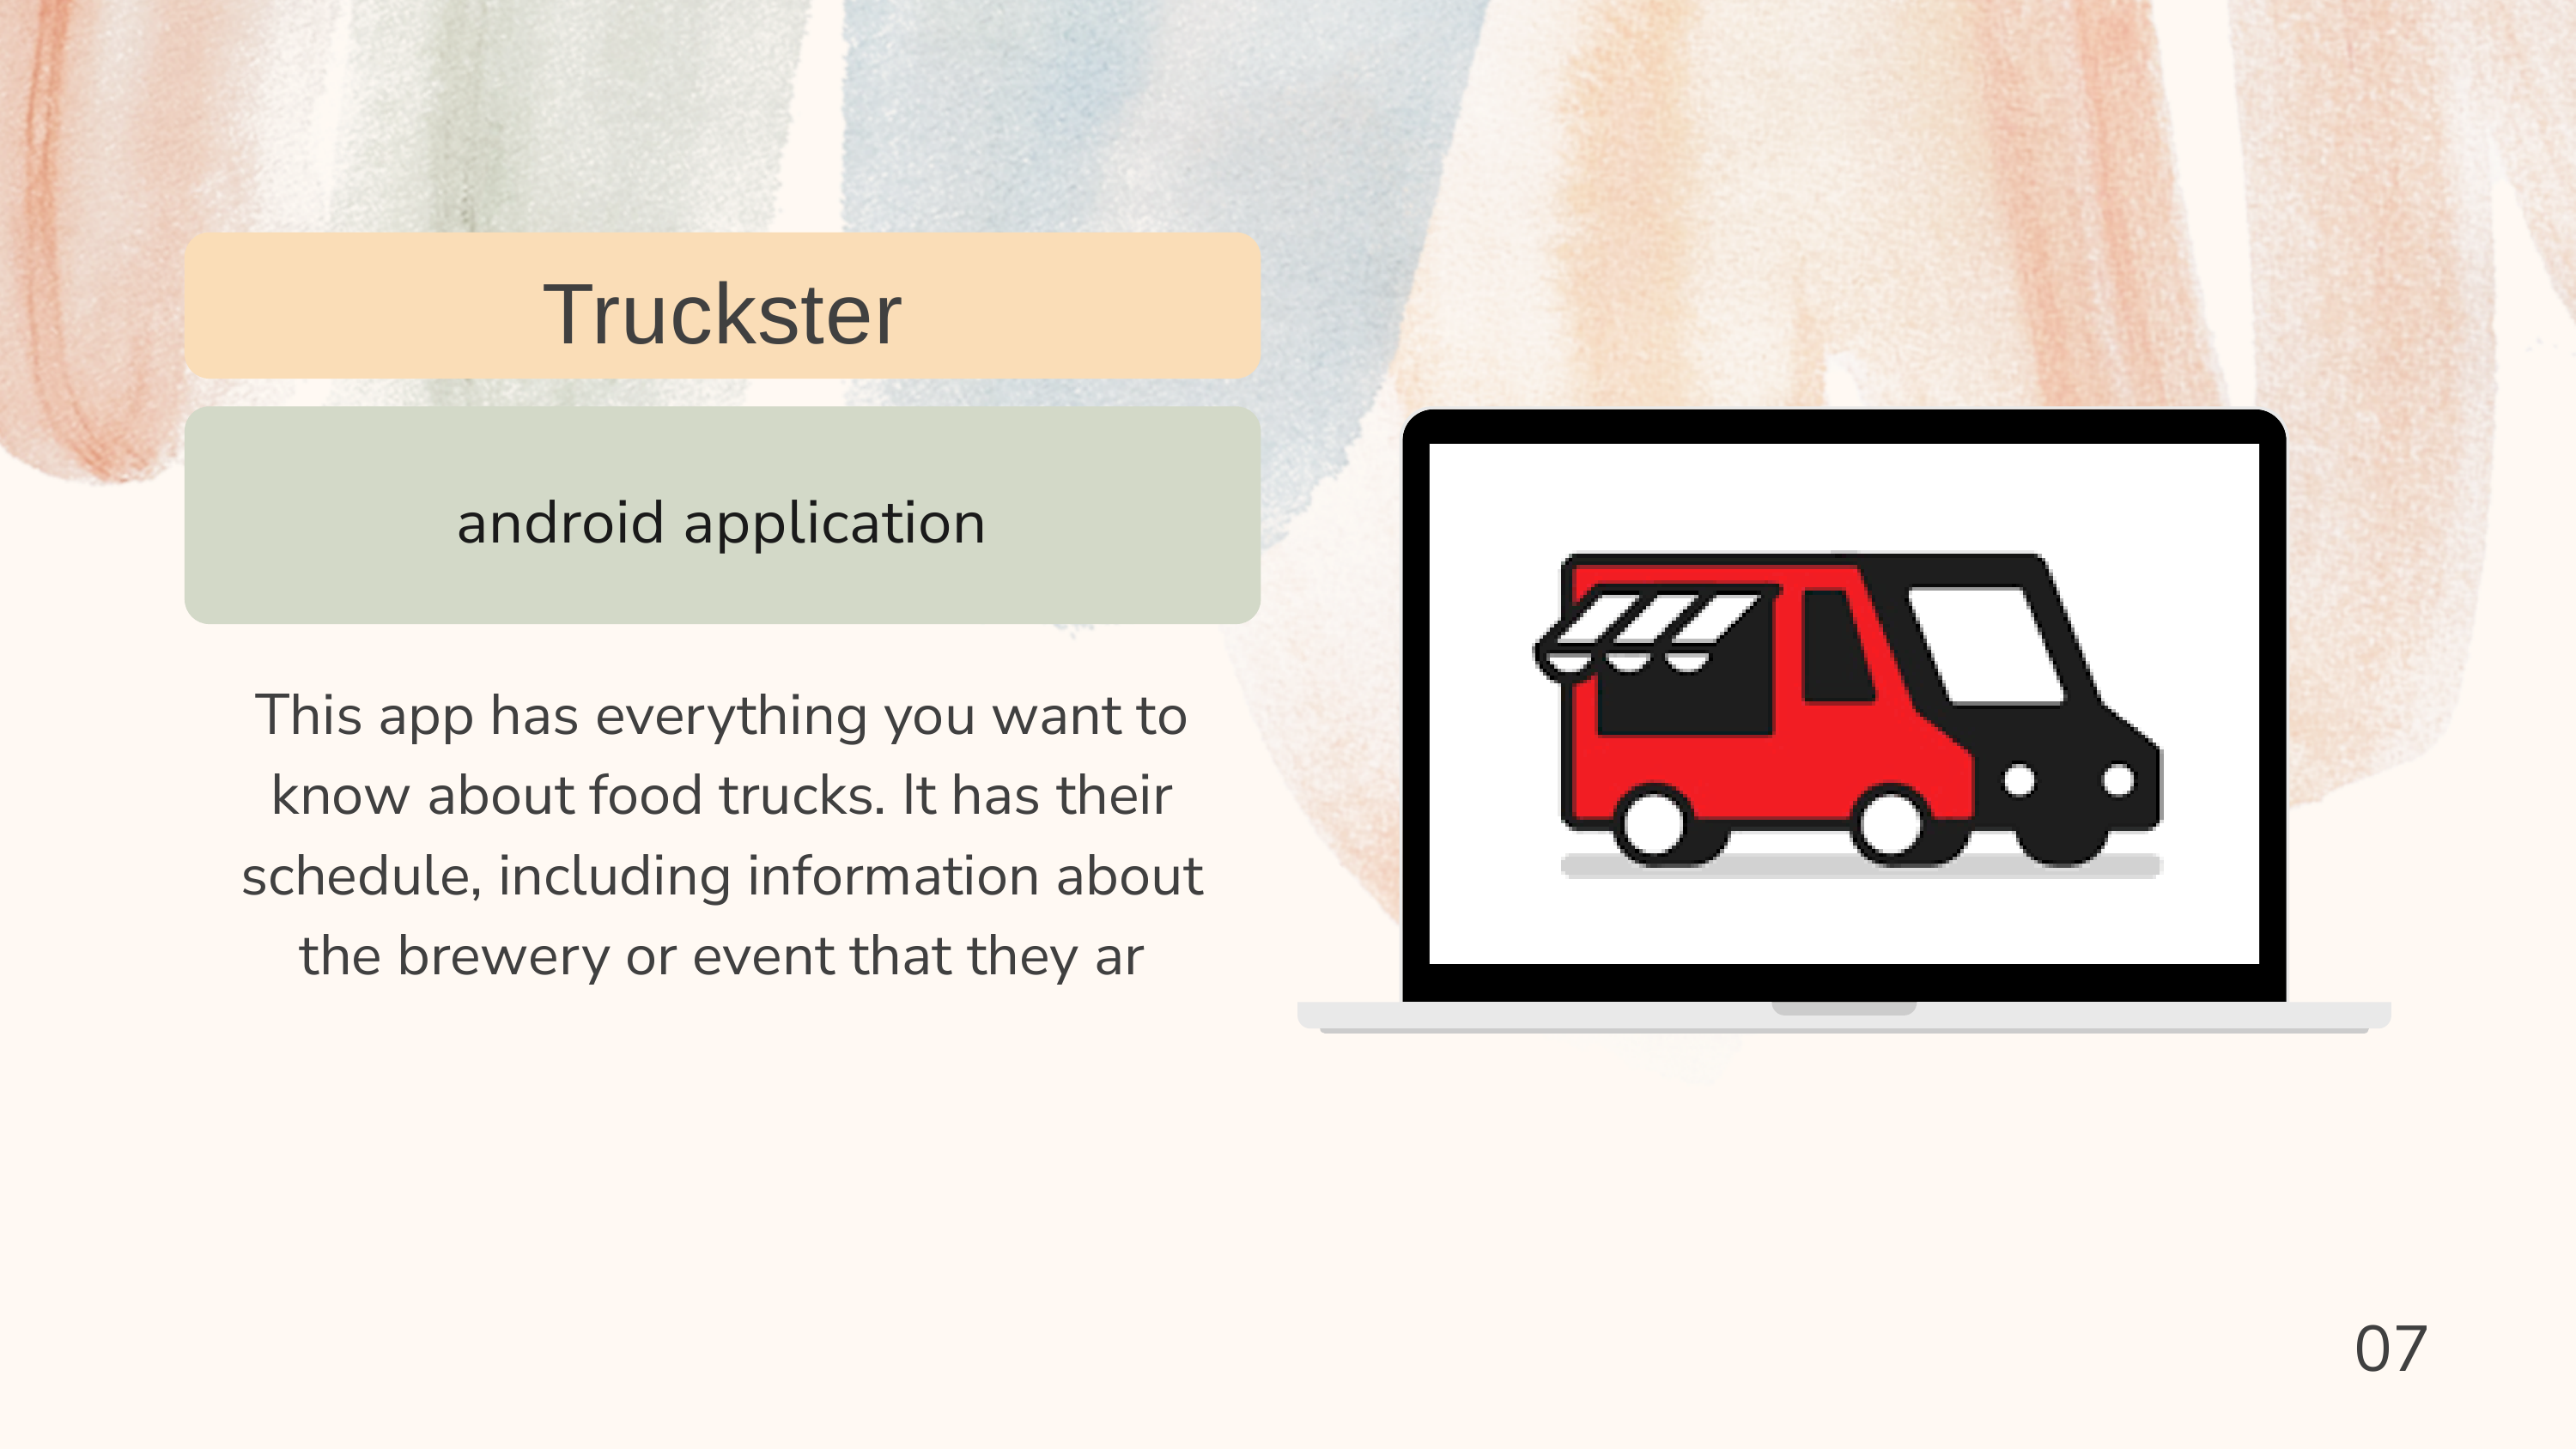

Truckster

android application
This app has everything you want to know about food trucks. It has their schedule, including information about the brewery or event that they ar
07